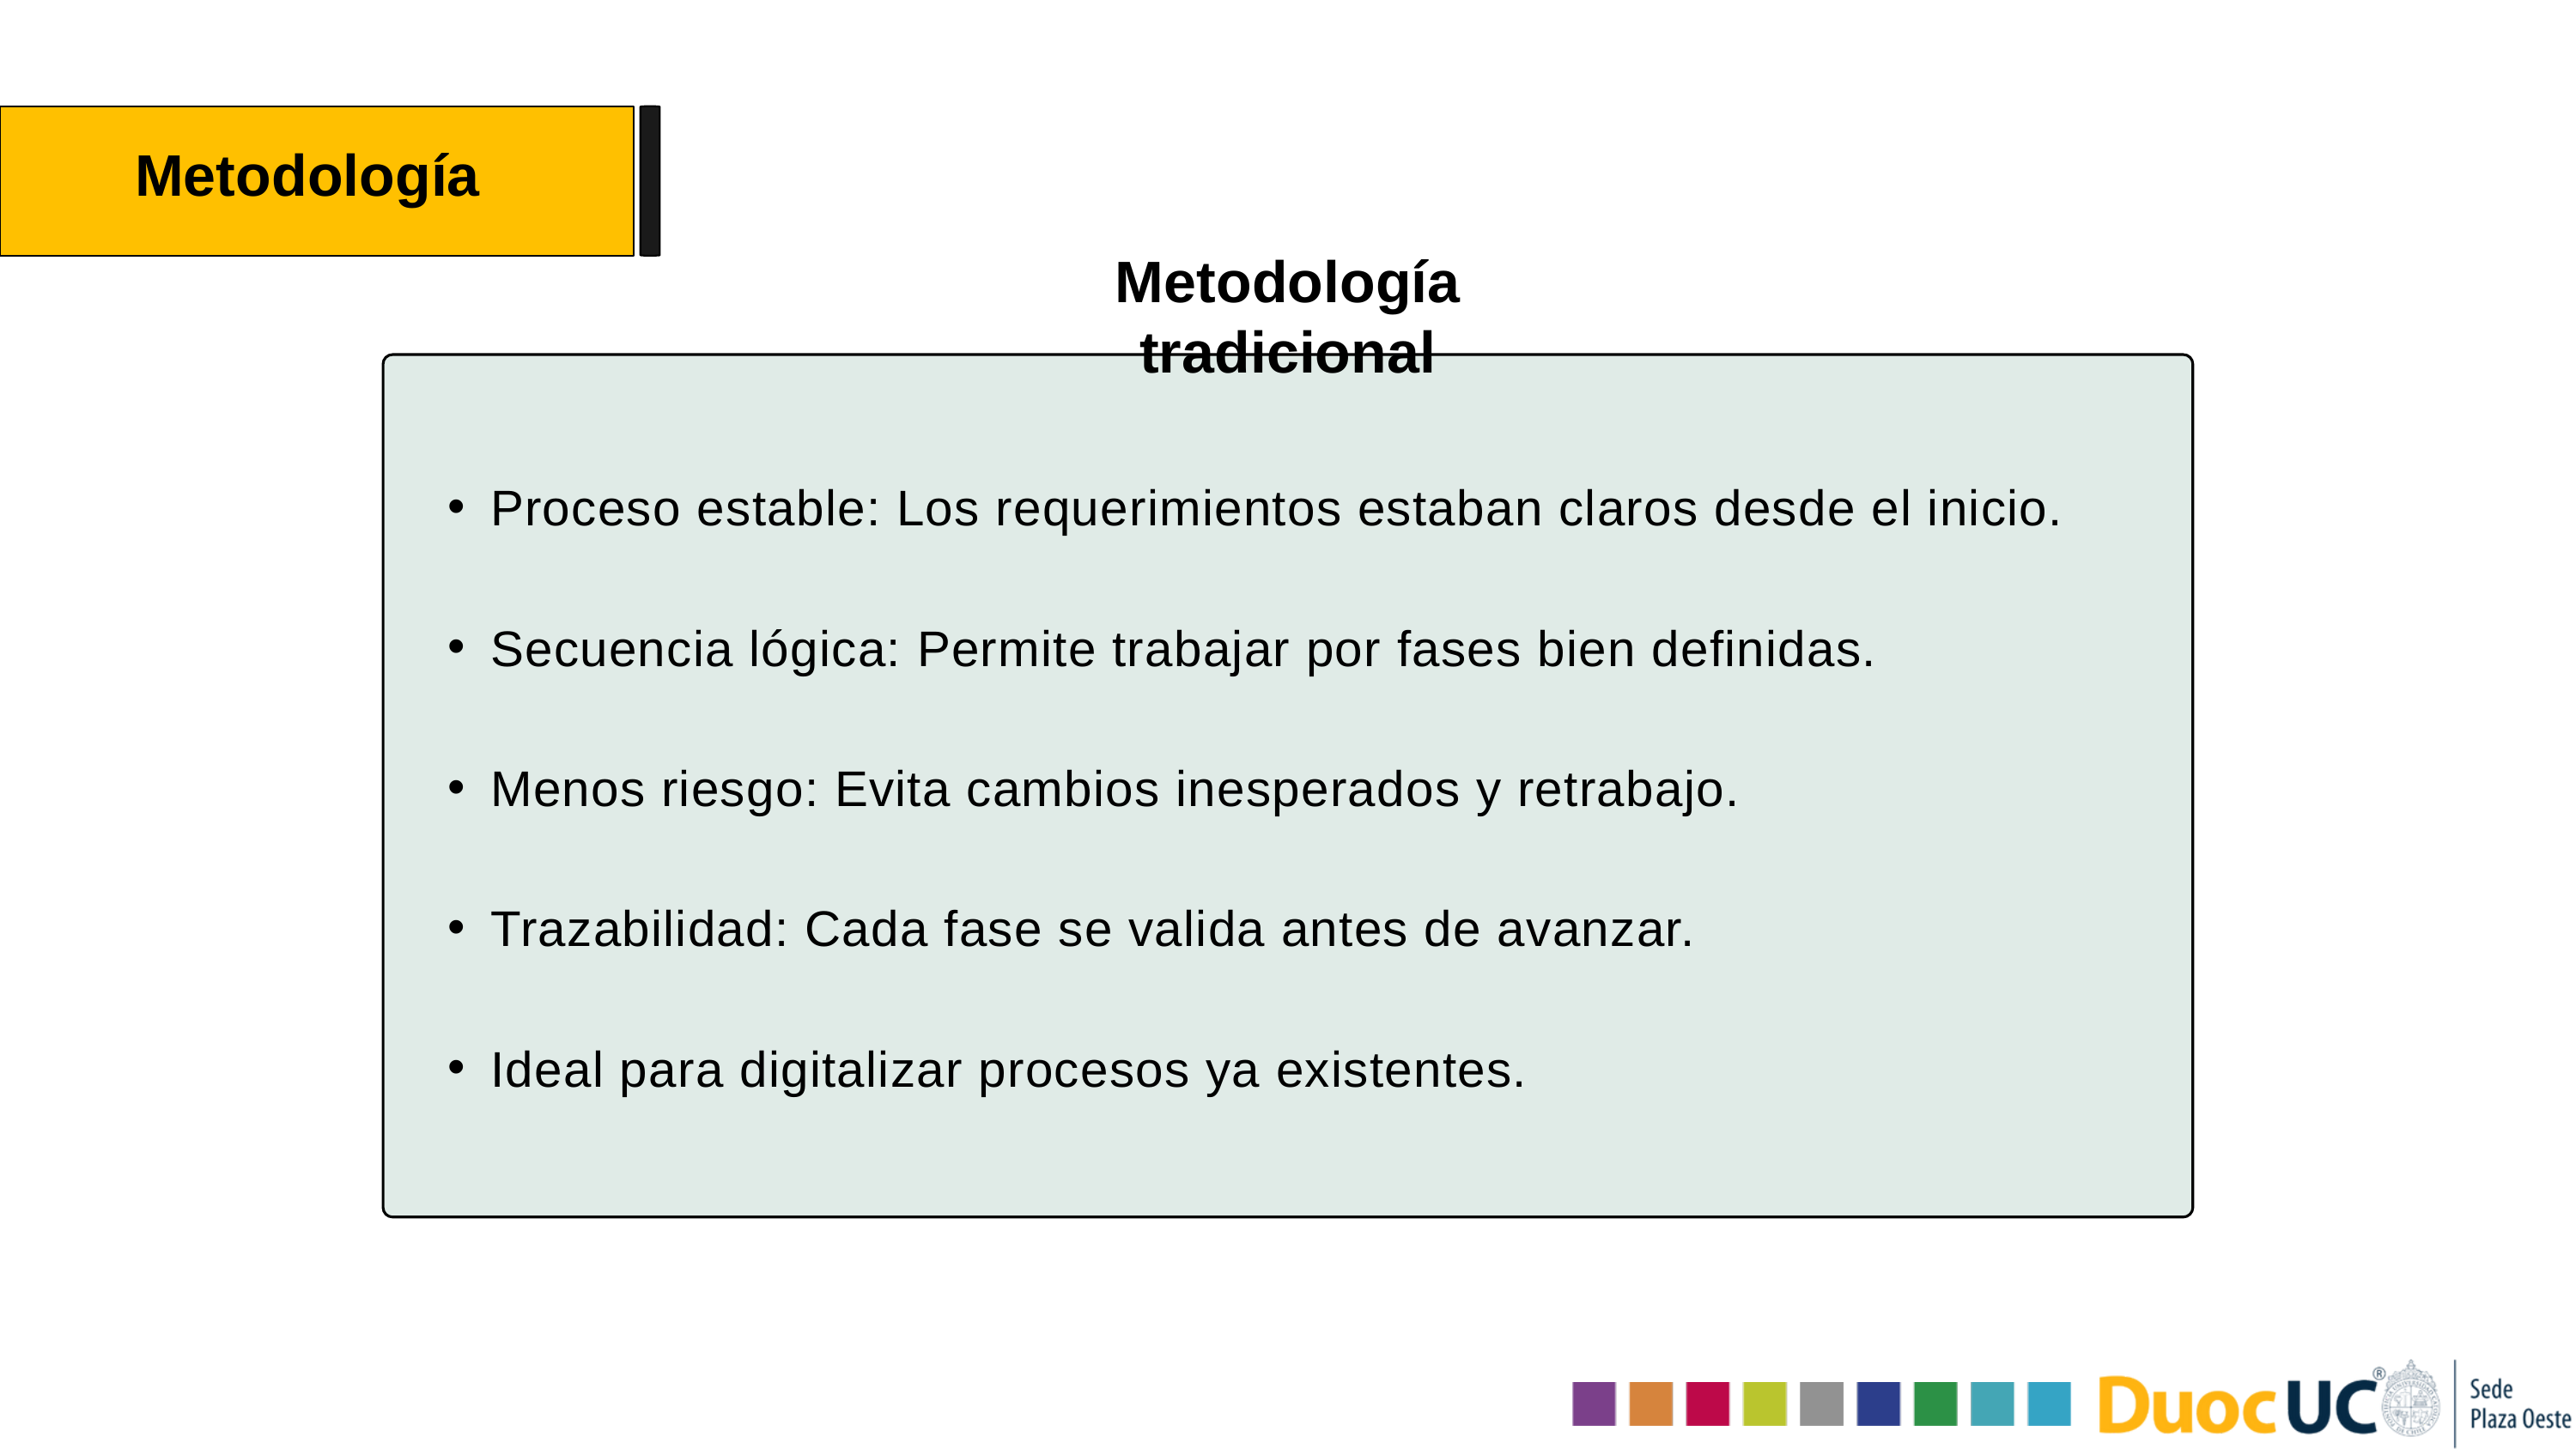

Metodología

Metodología tradicional

Proceso estable: Los requerimientos estaban claros desde el inicio.

Secuencia lógica: Permite trabajar por fases bien definidas.

Menos riesgo: Evita cambios inesperados y retrabajo.

Trazabilidad: Cada fase se valida antes de avanzar.

Ideal para digitalizar procesos ya existentes.